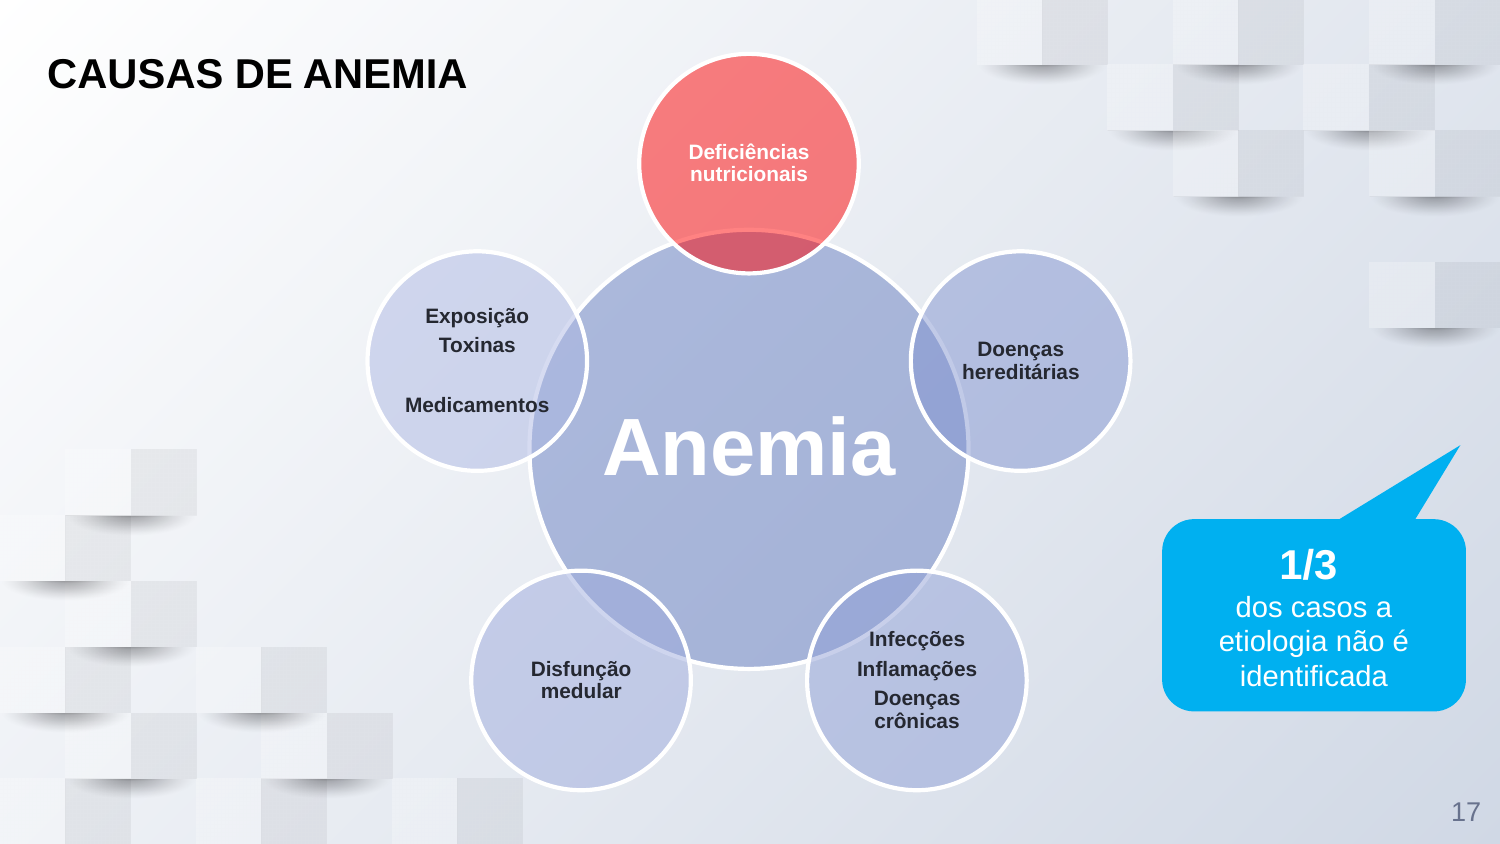

CAUSAS DE ANEMIA

Deficiências nutricionais

Exposição
Toxinas

Medicamentos
Doenças hereditárias
Anemia

Disfunção medular
Infecções
Inflamações
Doenças crônicas
1/3
dos casos a etiologia não é identificada
17